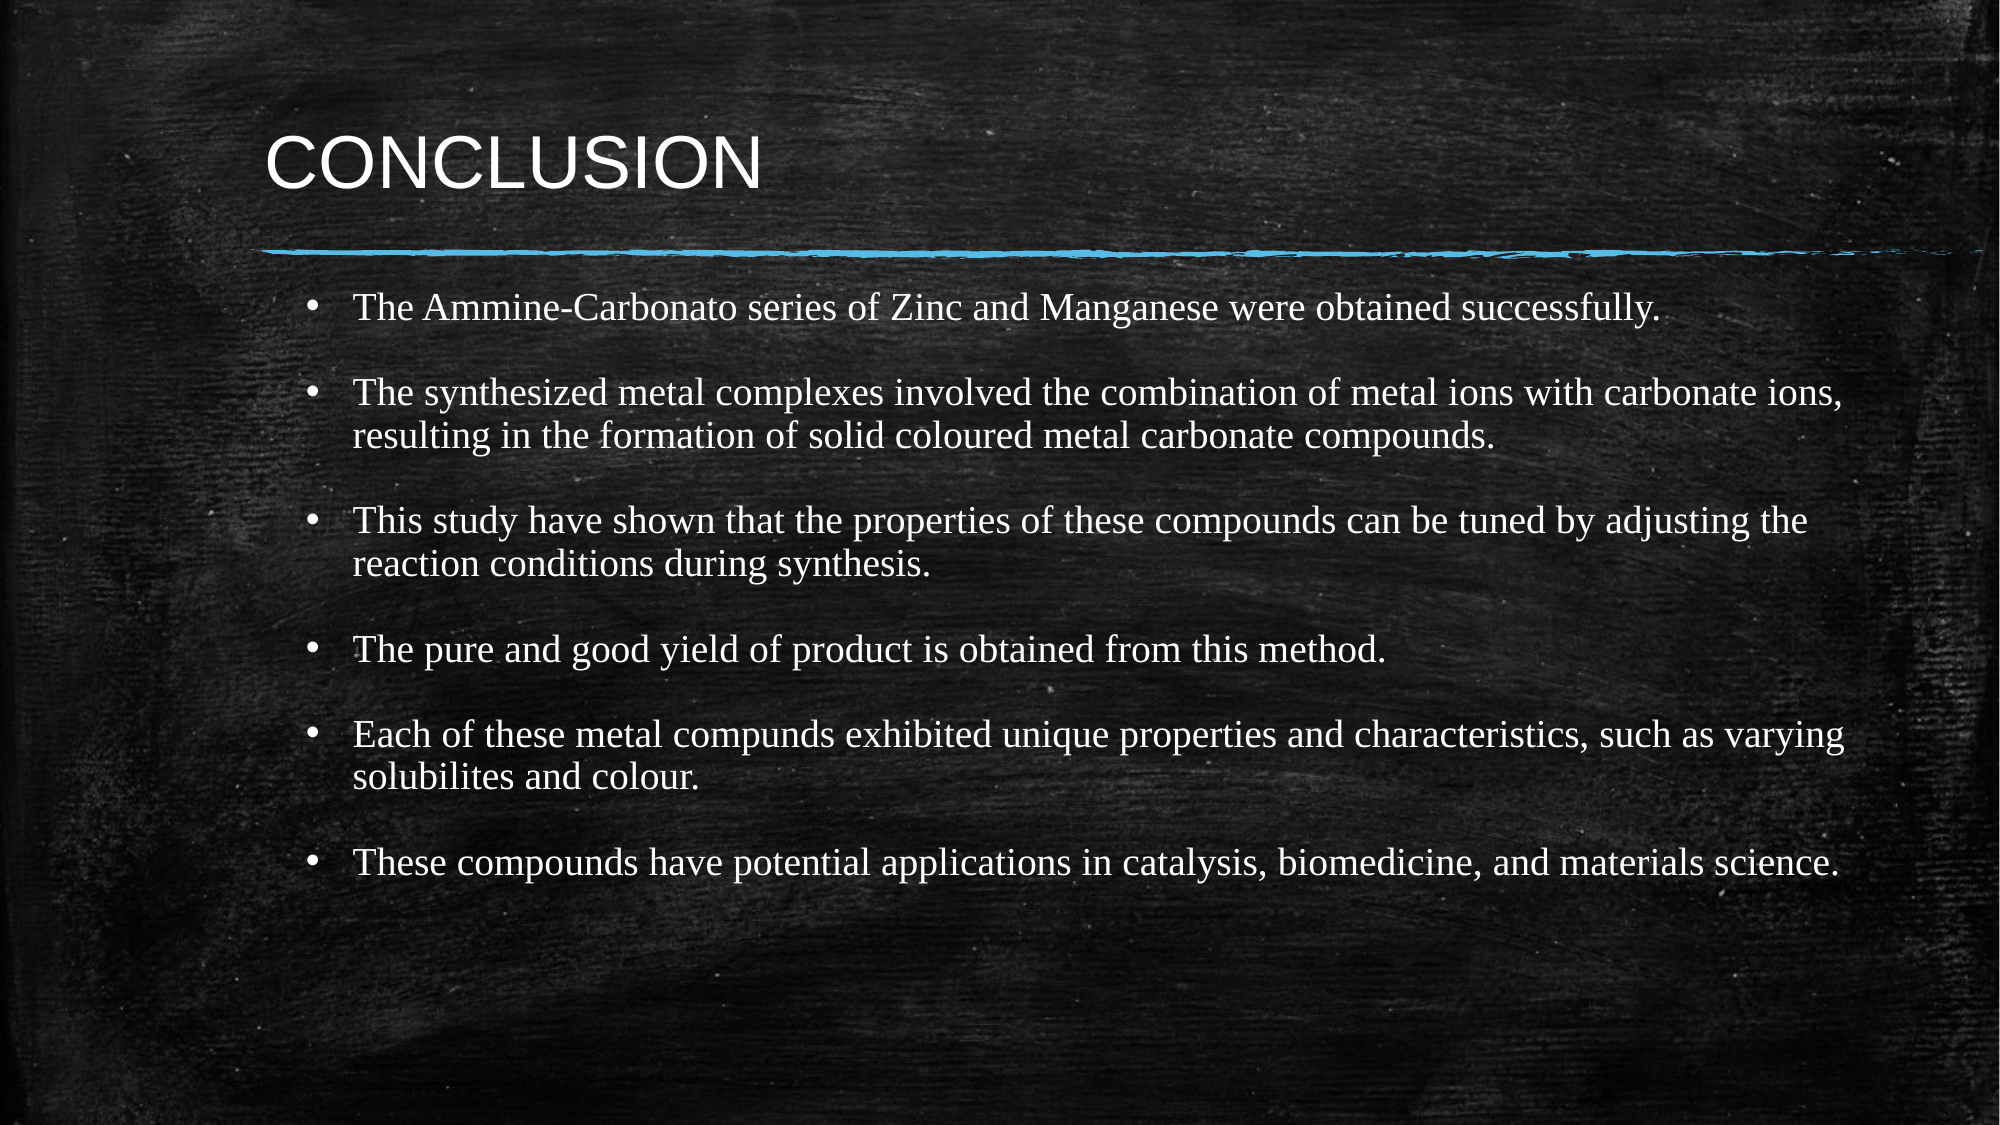

# CONCLUSION
The Ammine-Carbonato series of Zinc and Manganese were obtained successfully.

The synthesized metal complexes involved the combination of metal ions with carbonate ions, resulting in the formation of solid coloured metal carbonate compounds.

This study have shown that the properties of these compounds can be tuned by adjusting the reaction conditions during synthesis.

The pure and good yield of product is obtained from this method.

Each of these metal compunds exhibited unique properties and characteristics, such as varying solubilites and colour.

These compounds have potential applications in catalysis, biomedicine, and materials science.